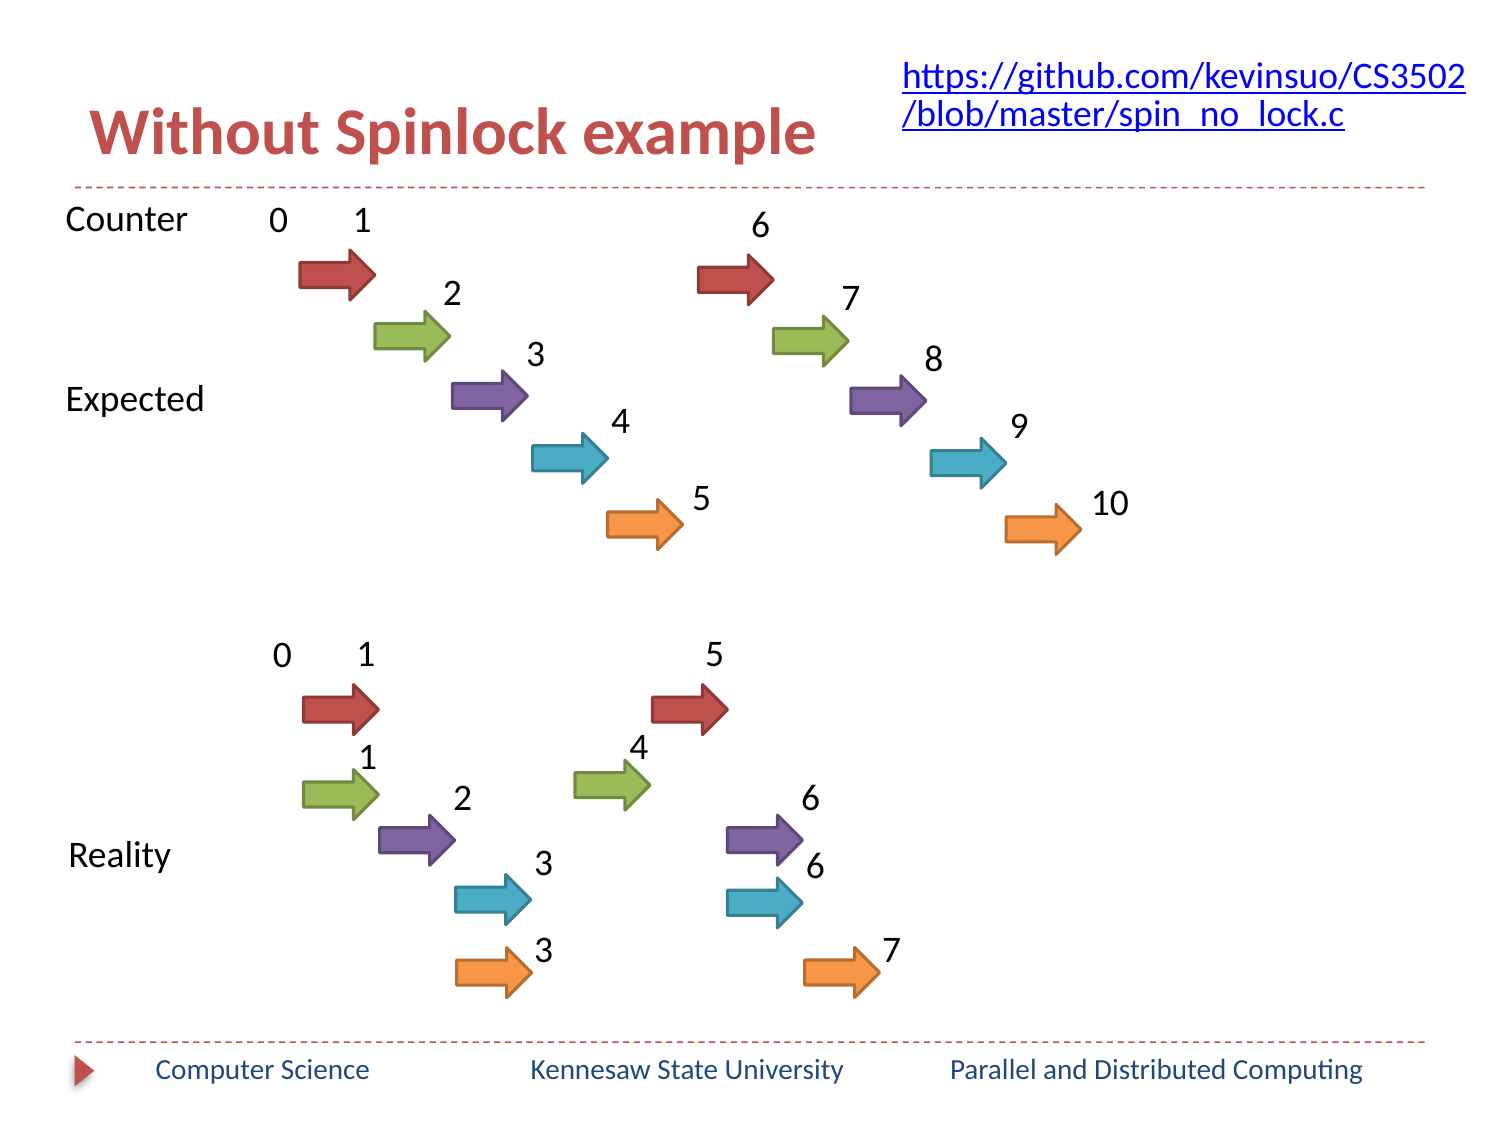

# Without Spinlock example
https://github.com/kevinsuo/CS3502/blob/master/spin_no_lock.c
Counter
1
0
6

2
7

3
8
Expected

4
9

5
10

1
5
0

4
1

6
2

Reality
3
6

7
3

Computer Science
Kennesaw State University
Parallel and Distributed Computing